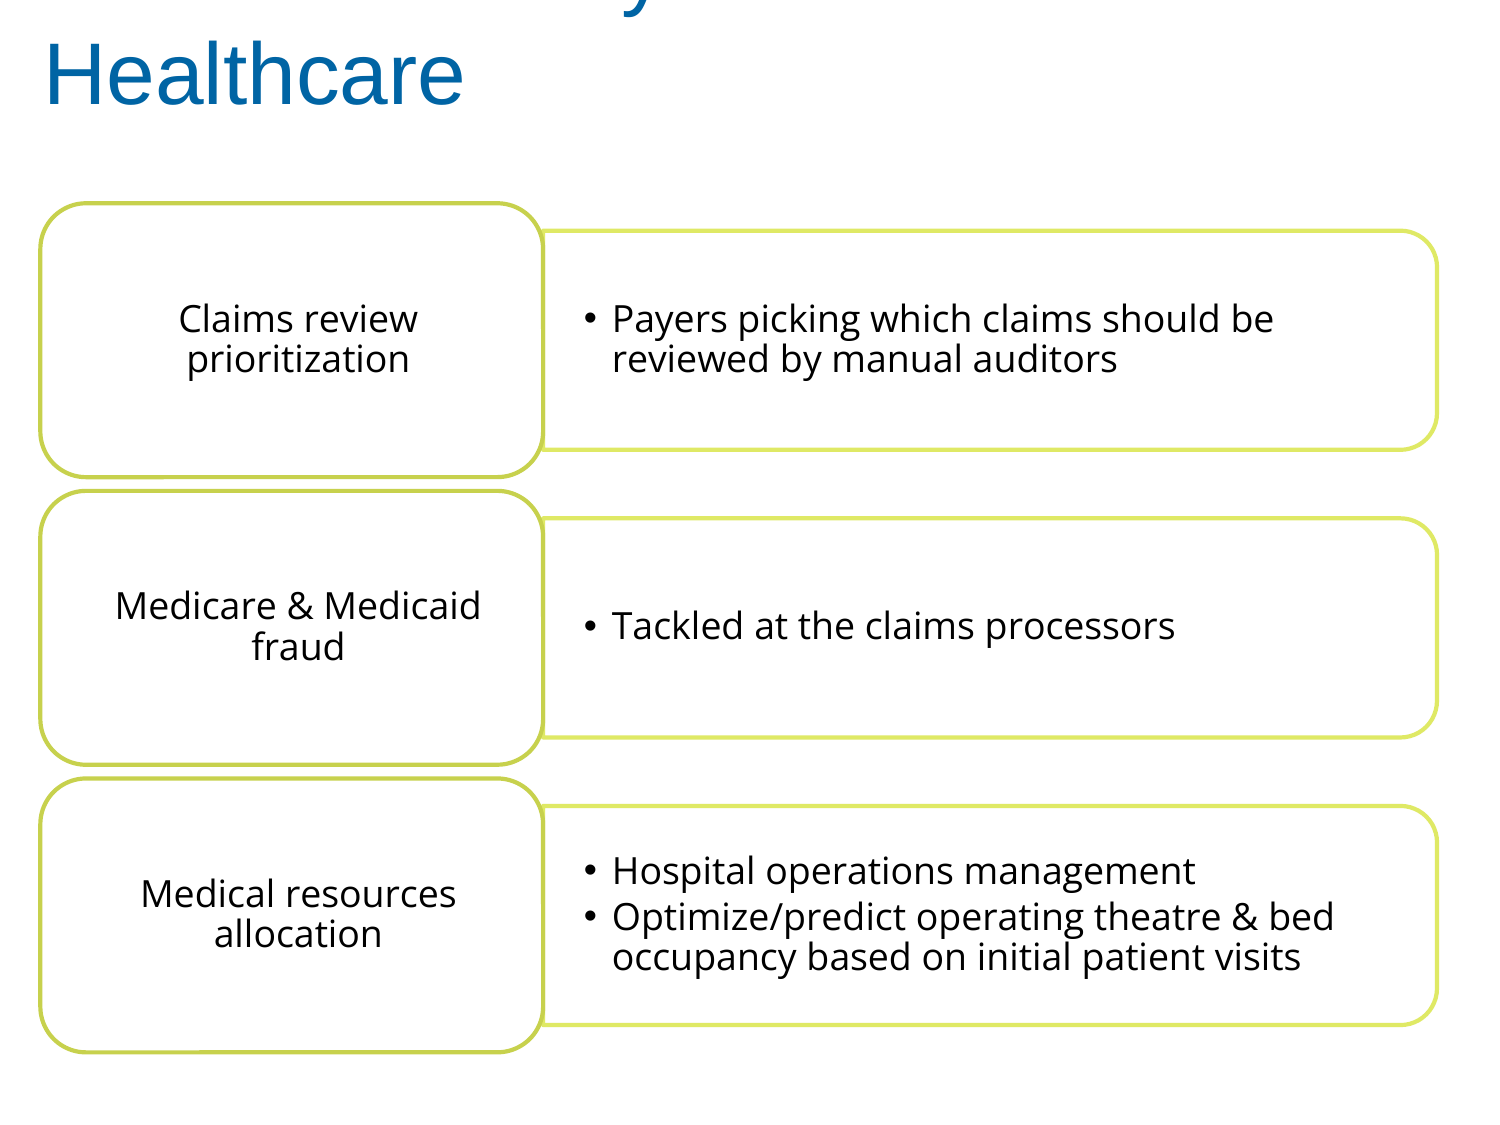

Predictive Analytics Use Case - Healthcare
Payers picking which claims should be reviewed by manual auditors
Claims review prioritization
Tackled at the claims processors
Medicare & Medicaid fraud
Hospital operations management
Optimize/predict operating theatre & bed occupancy based on initial patient visits
Medical resources allocation